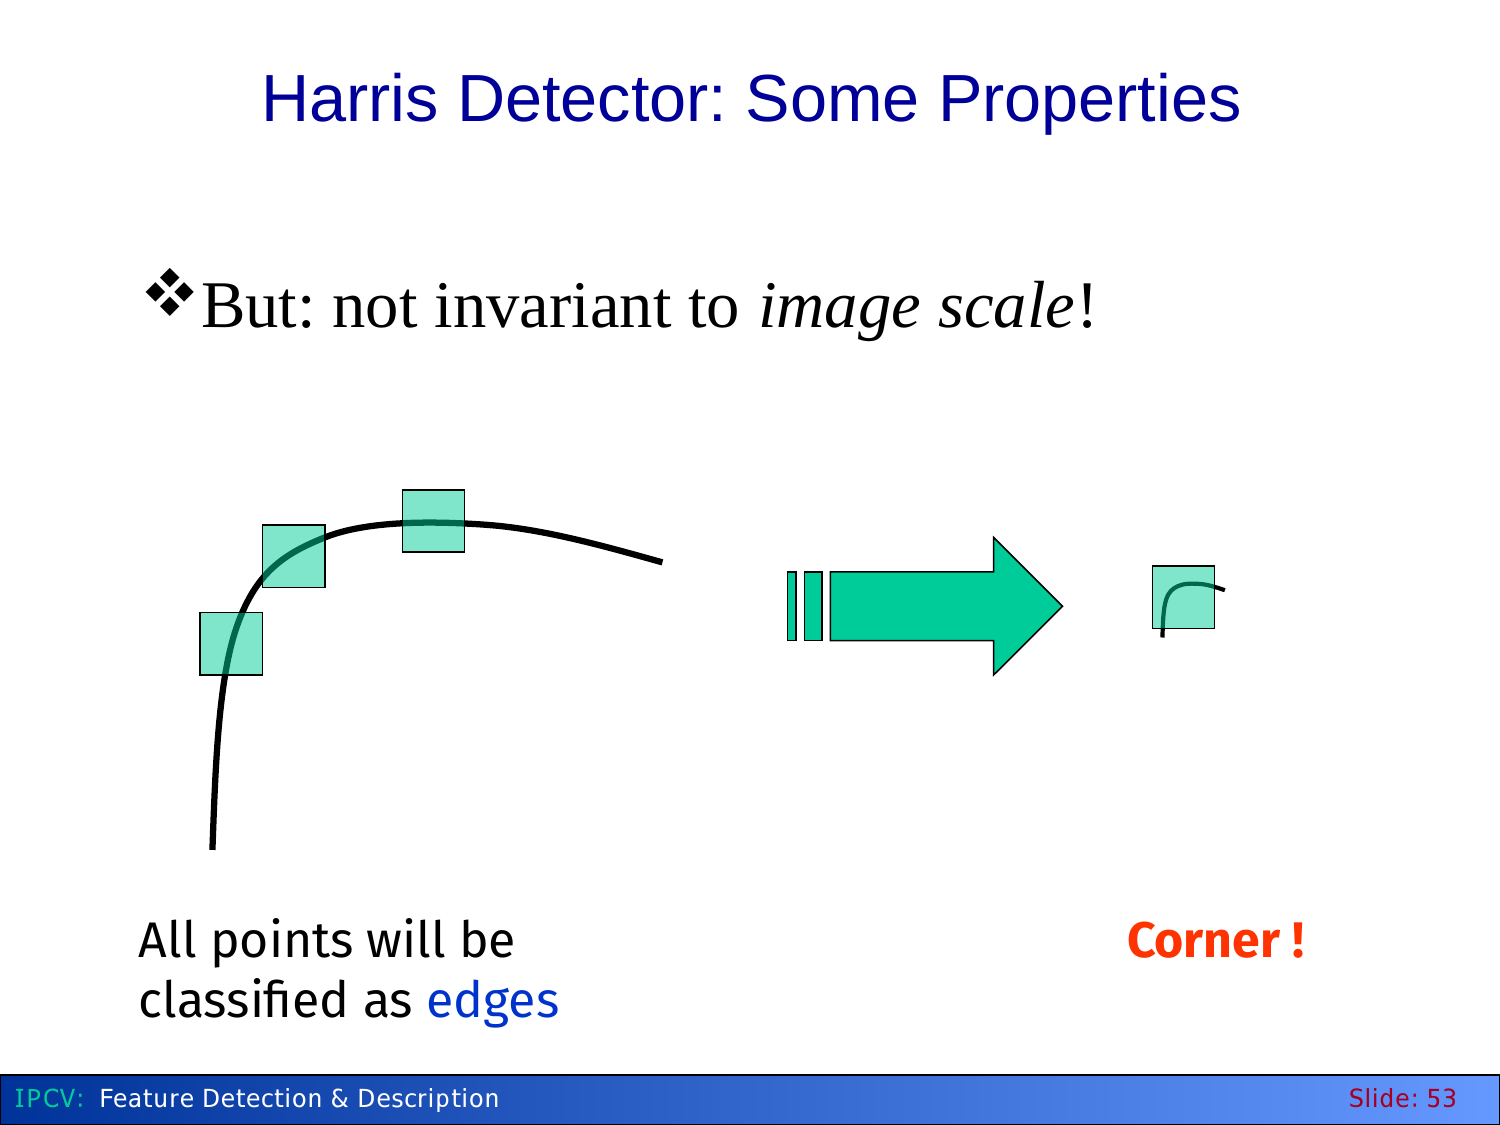

Harris Detector: Some Properties
But: not invariant to image scale!

All points will be classified as edges
Corner !
IPCV:  Feature Detection & Description	Slide: 53